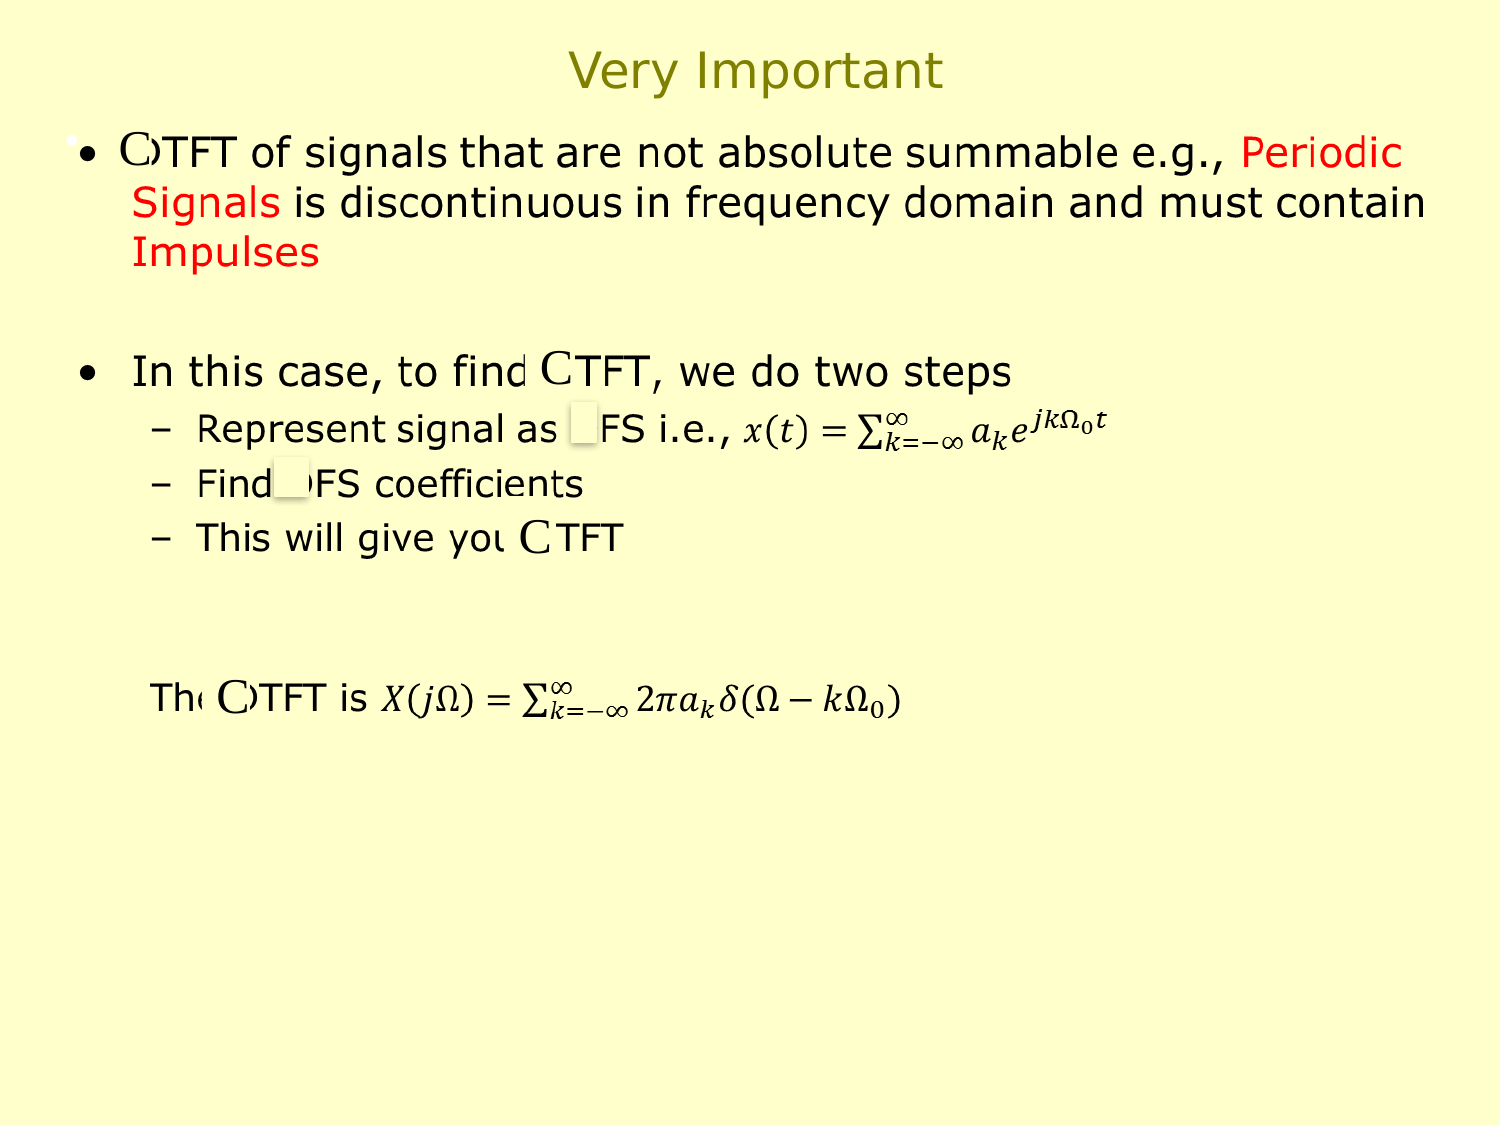

# Very Important
C

C

C
C